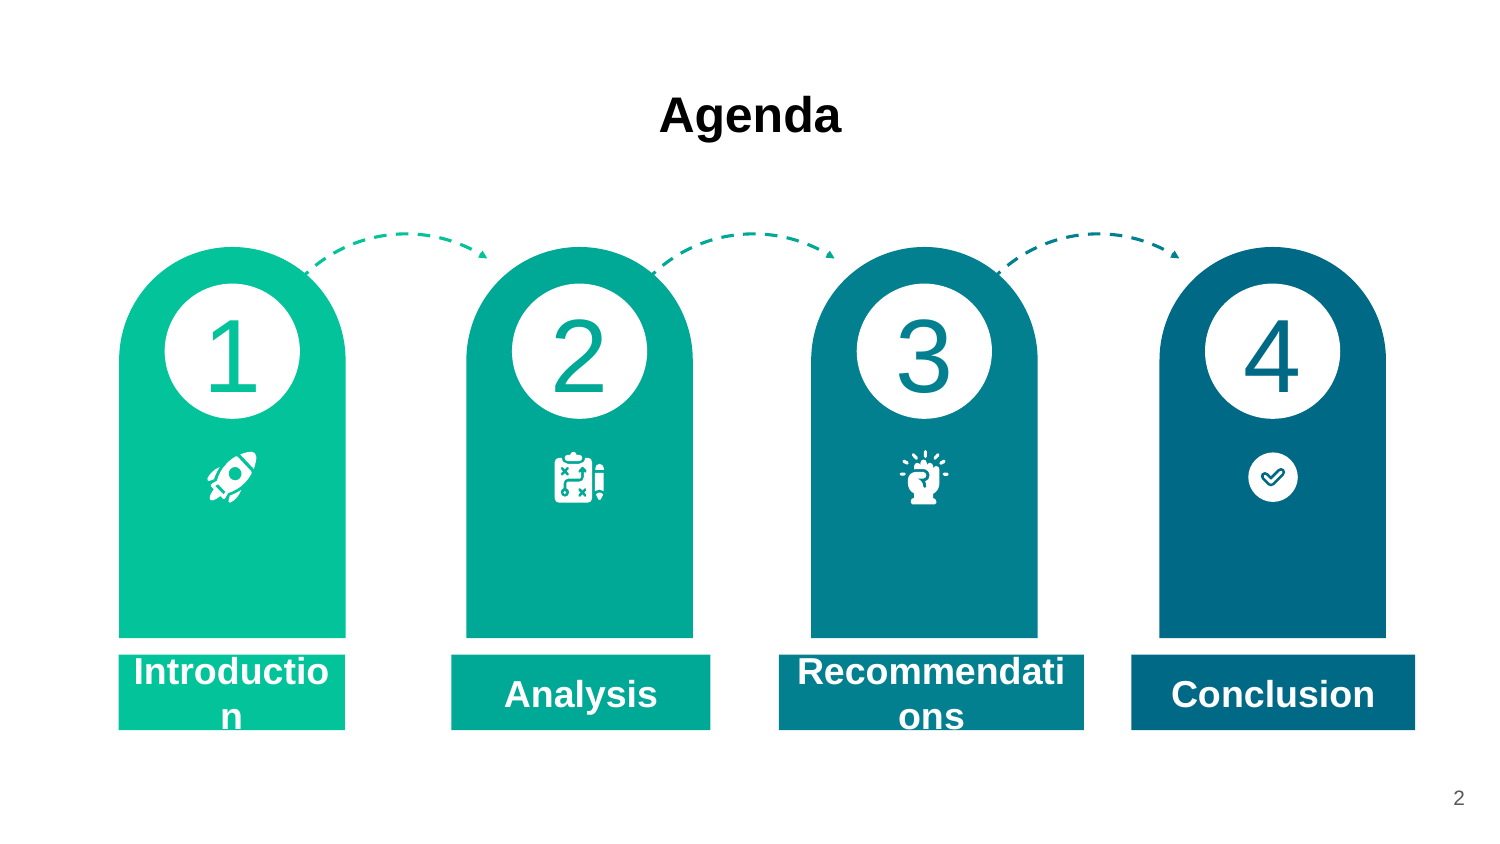

# Agenda

1

Introduction

2

Analysis

3

Recommendations

4

Conclusion
2